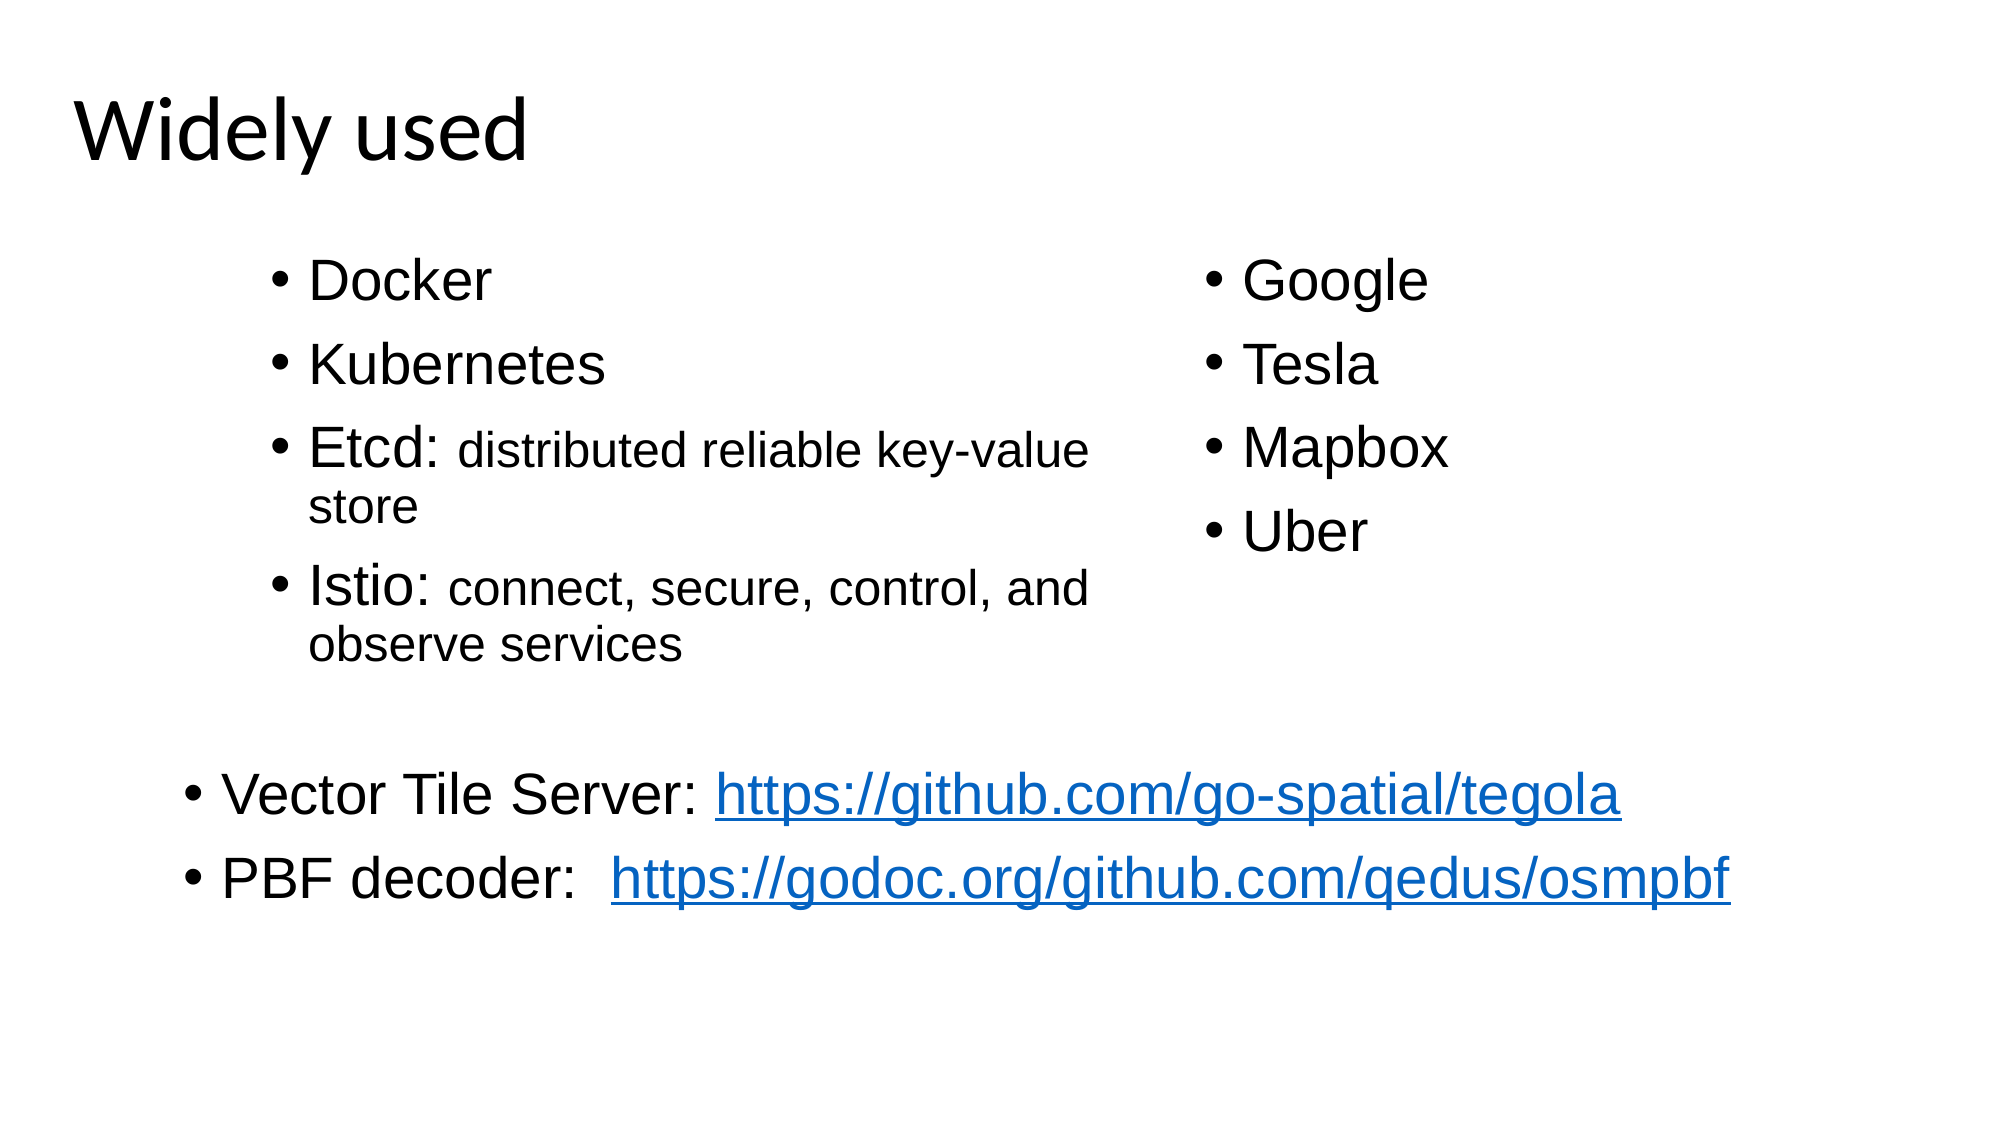

# Widely used

Docker
Kubernetes
Etcd: distributed reliable key-value store
Istio: connect, secure, control, and observe services

Google
Tesla
Mapbox
Uber

Vector Tile Server: https://github.com/go-spatial/tegola
PBF decoder:  https://godoc.org/github.com/qedus/osmpbf